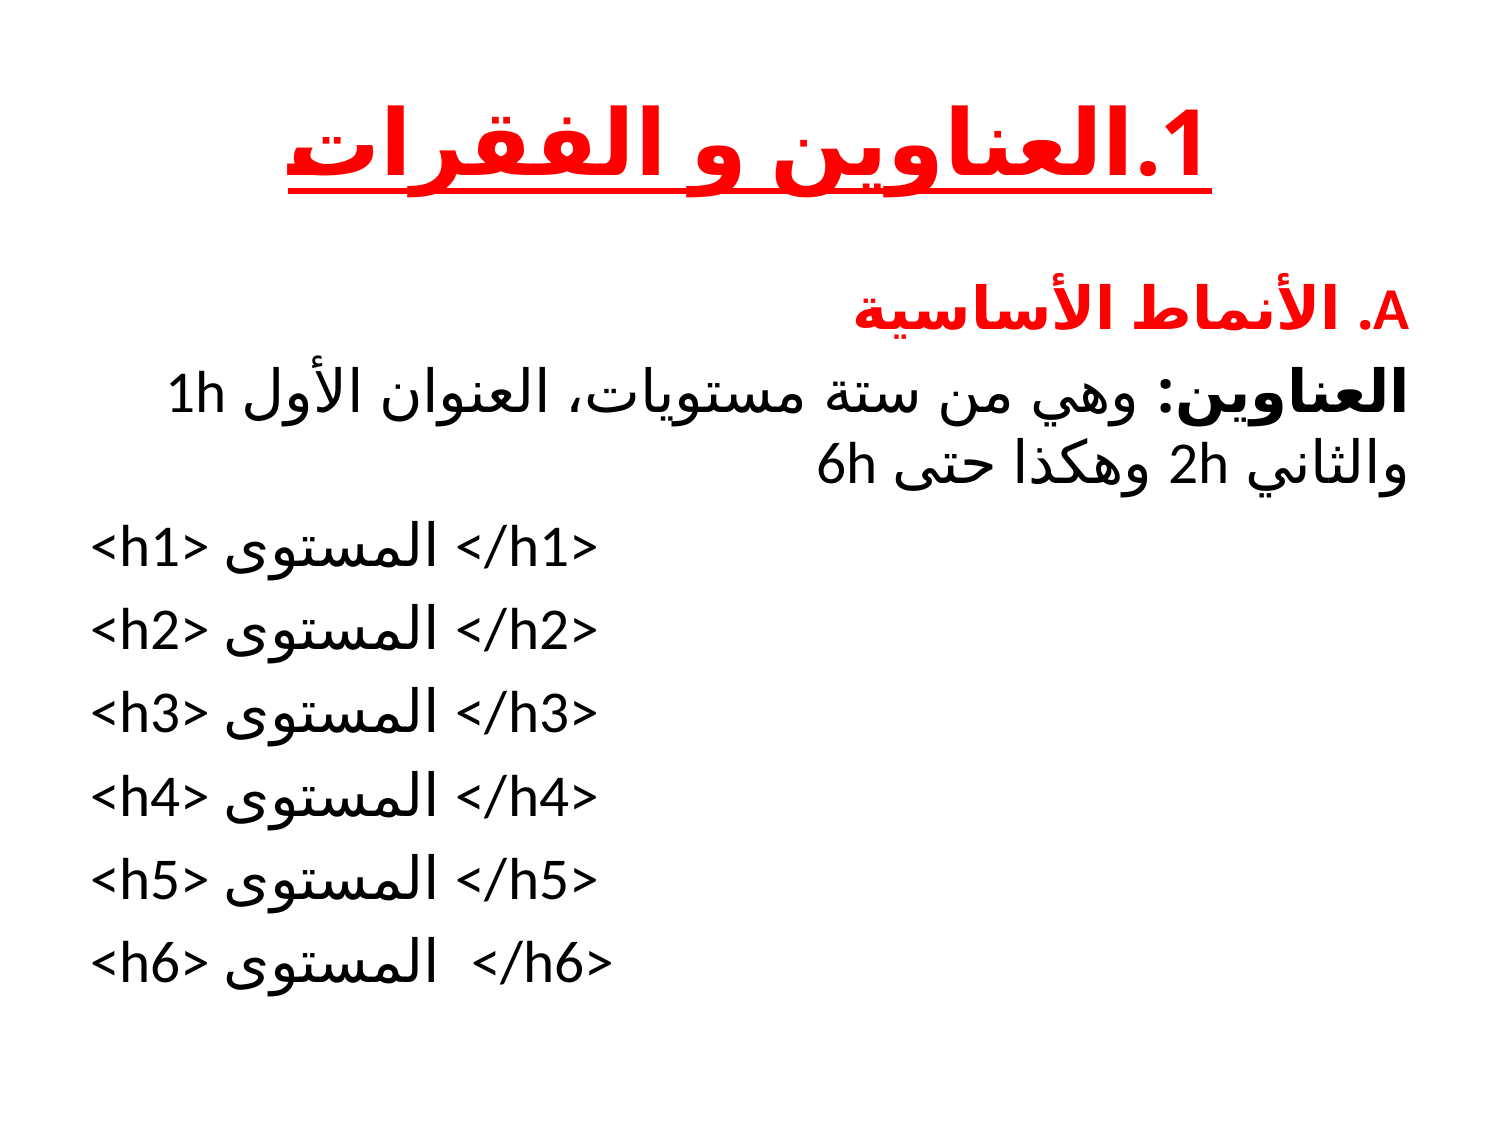

# 1.العناوين و الفقرات
A. الأنماط الأساسية
العناوين: وهي من ستة مستويات، العنوان الأول 1h  والثاني 2h وهكذا حتى 6h
<h1> المستوى </h1>
<h2> المستوى </h2>
<h3> المستوى </h3>
<h4> المستوى </h4>
<h5> المستوى </h5>
<h6> المستوى  </h6>